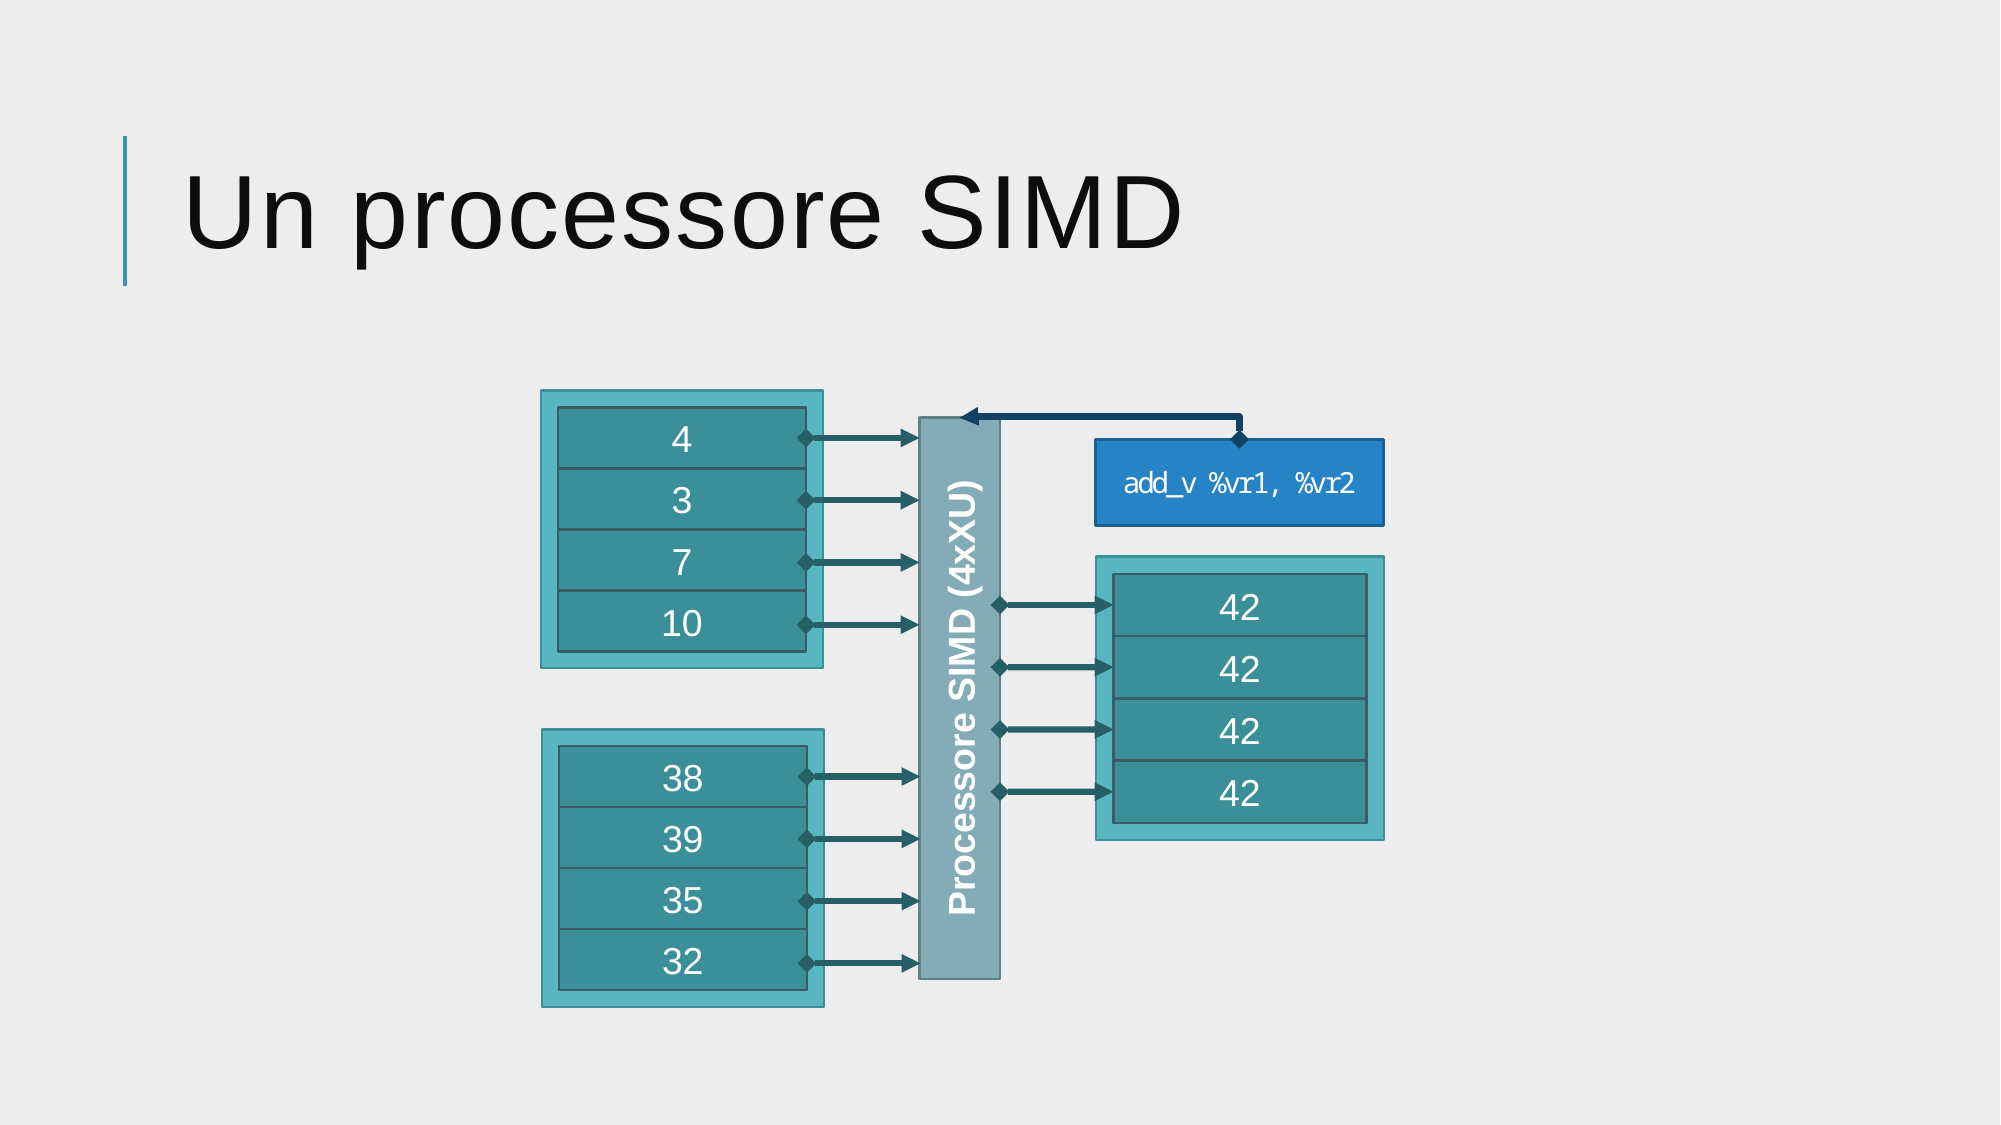

# Un processore SIMD

4
3
7
10
Processore SIMD (4xXU)
add_v %vr1, %vr2

42
42
42
42

38
39
35
32